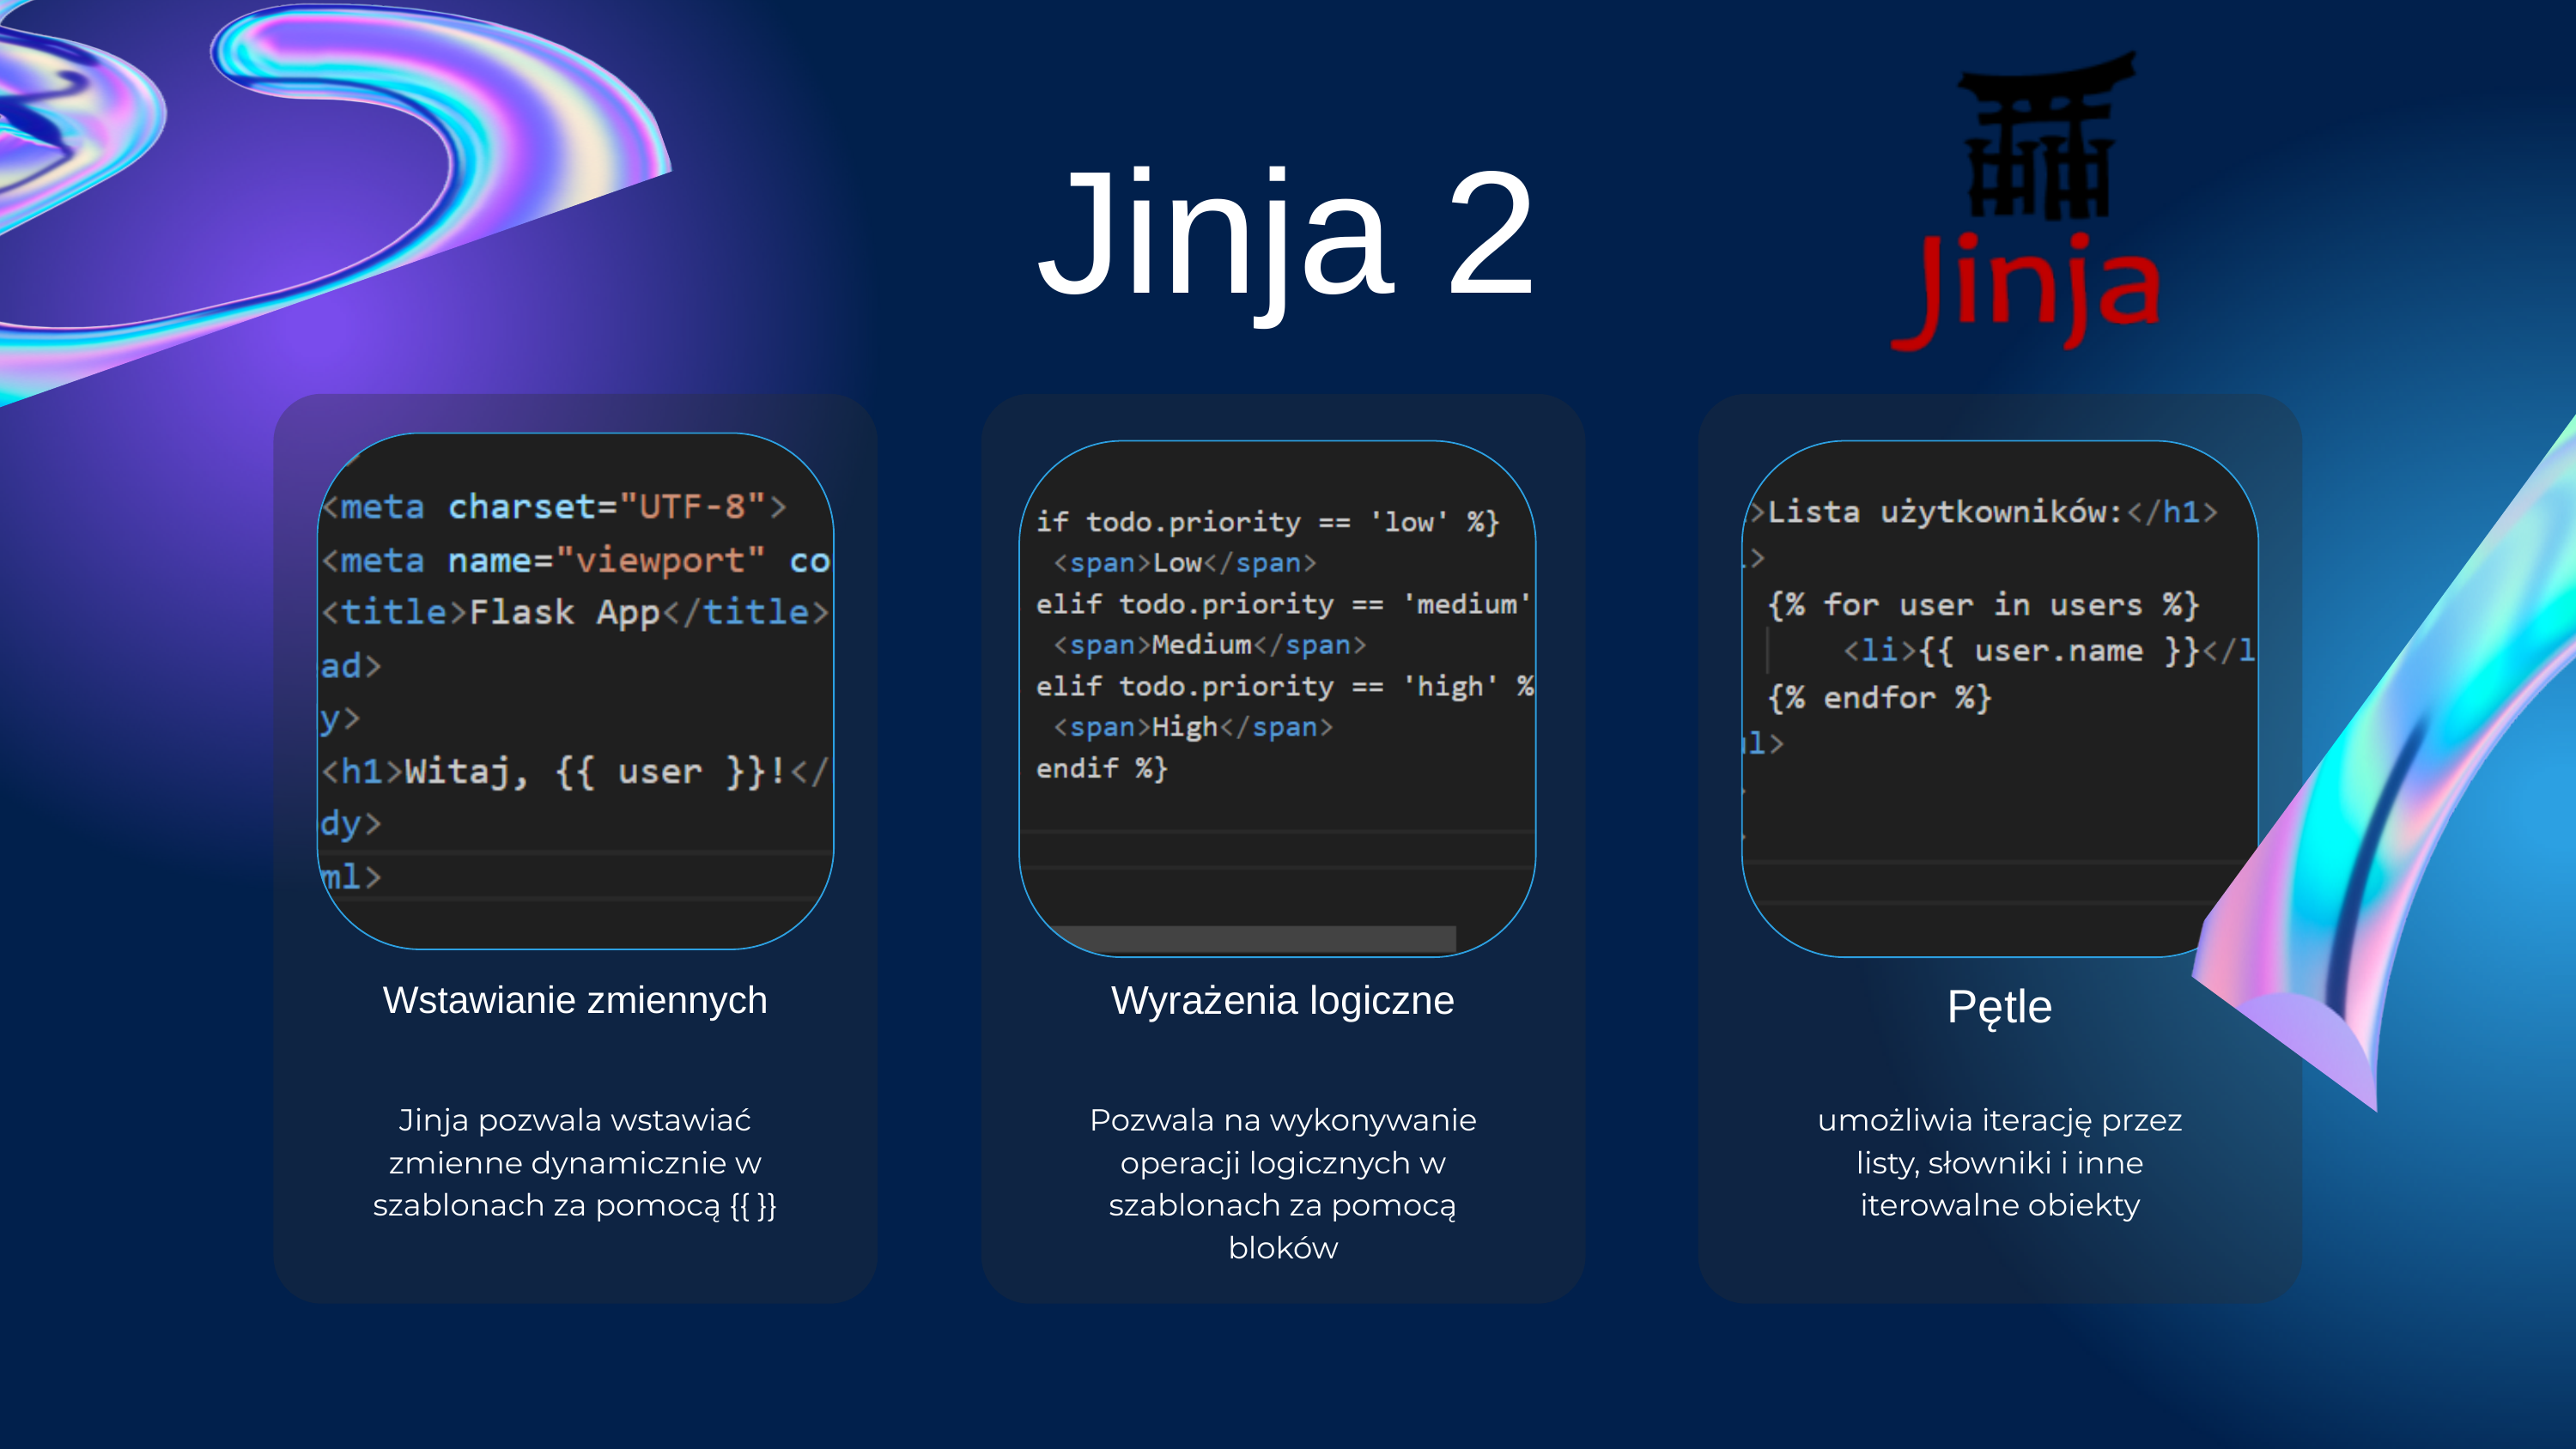

Jinja 2

Wyrażenia logiczne
Pętle
Wstawianie zmiennych
Jinja pozwala wstawiać zmienne dynamicznie w szablonach za pomocą {{ }}
Pozwala na wykonywanie operacji logicznych w szablonach za pomocą bloków
umożliwia iterację przez listy, słowniki i inne iterowalne obiekty